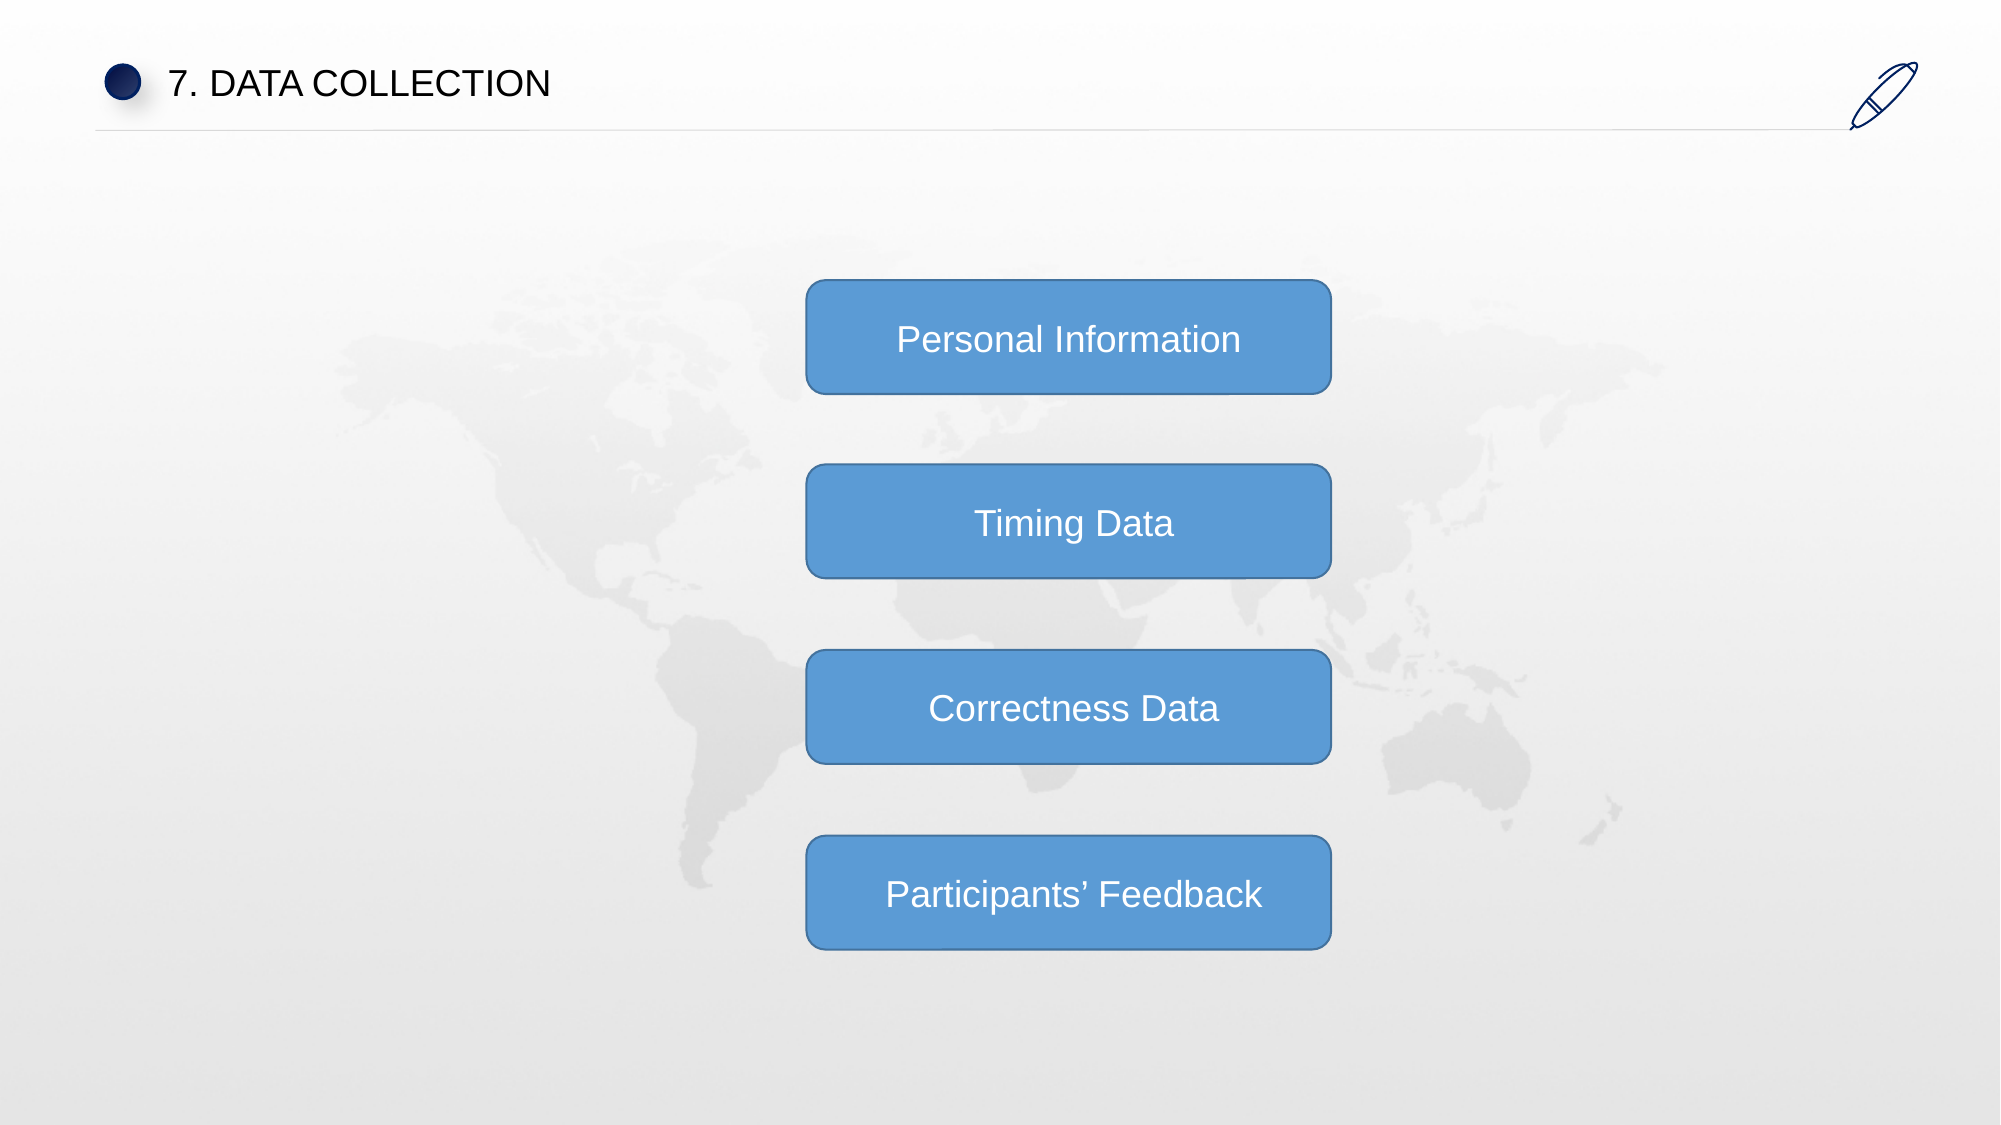

7. DATA COLLECTION

Personal Information
 Timing Data
 Correctness Data
 Participants’ Feedback